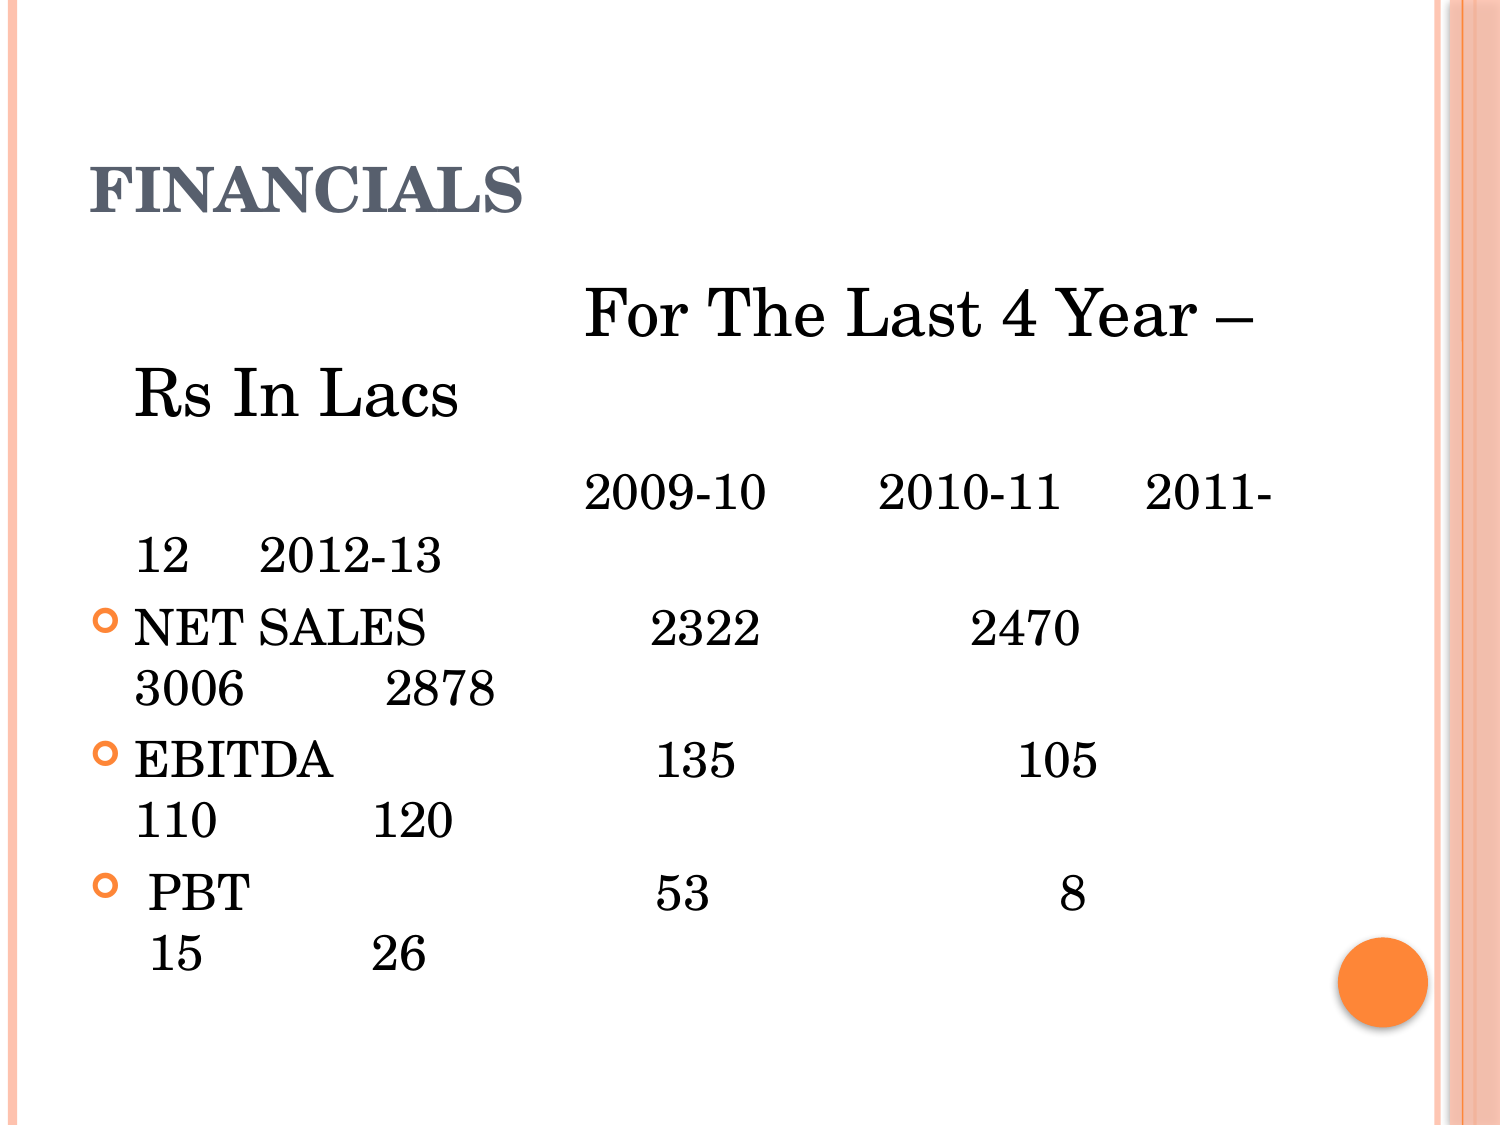

# Financials
				For The Last 4 Year –Rs In Lacs
                                   2009-10        2010-11      2011-12     2012-13
NET SALES                2322               2470          3006          2878
EBITDA                       135                    105            110           120
 PBT                             53                         8               15            26